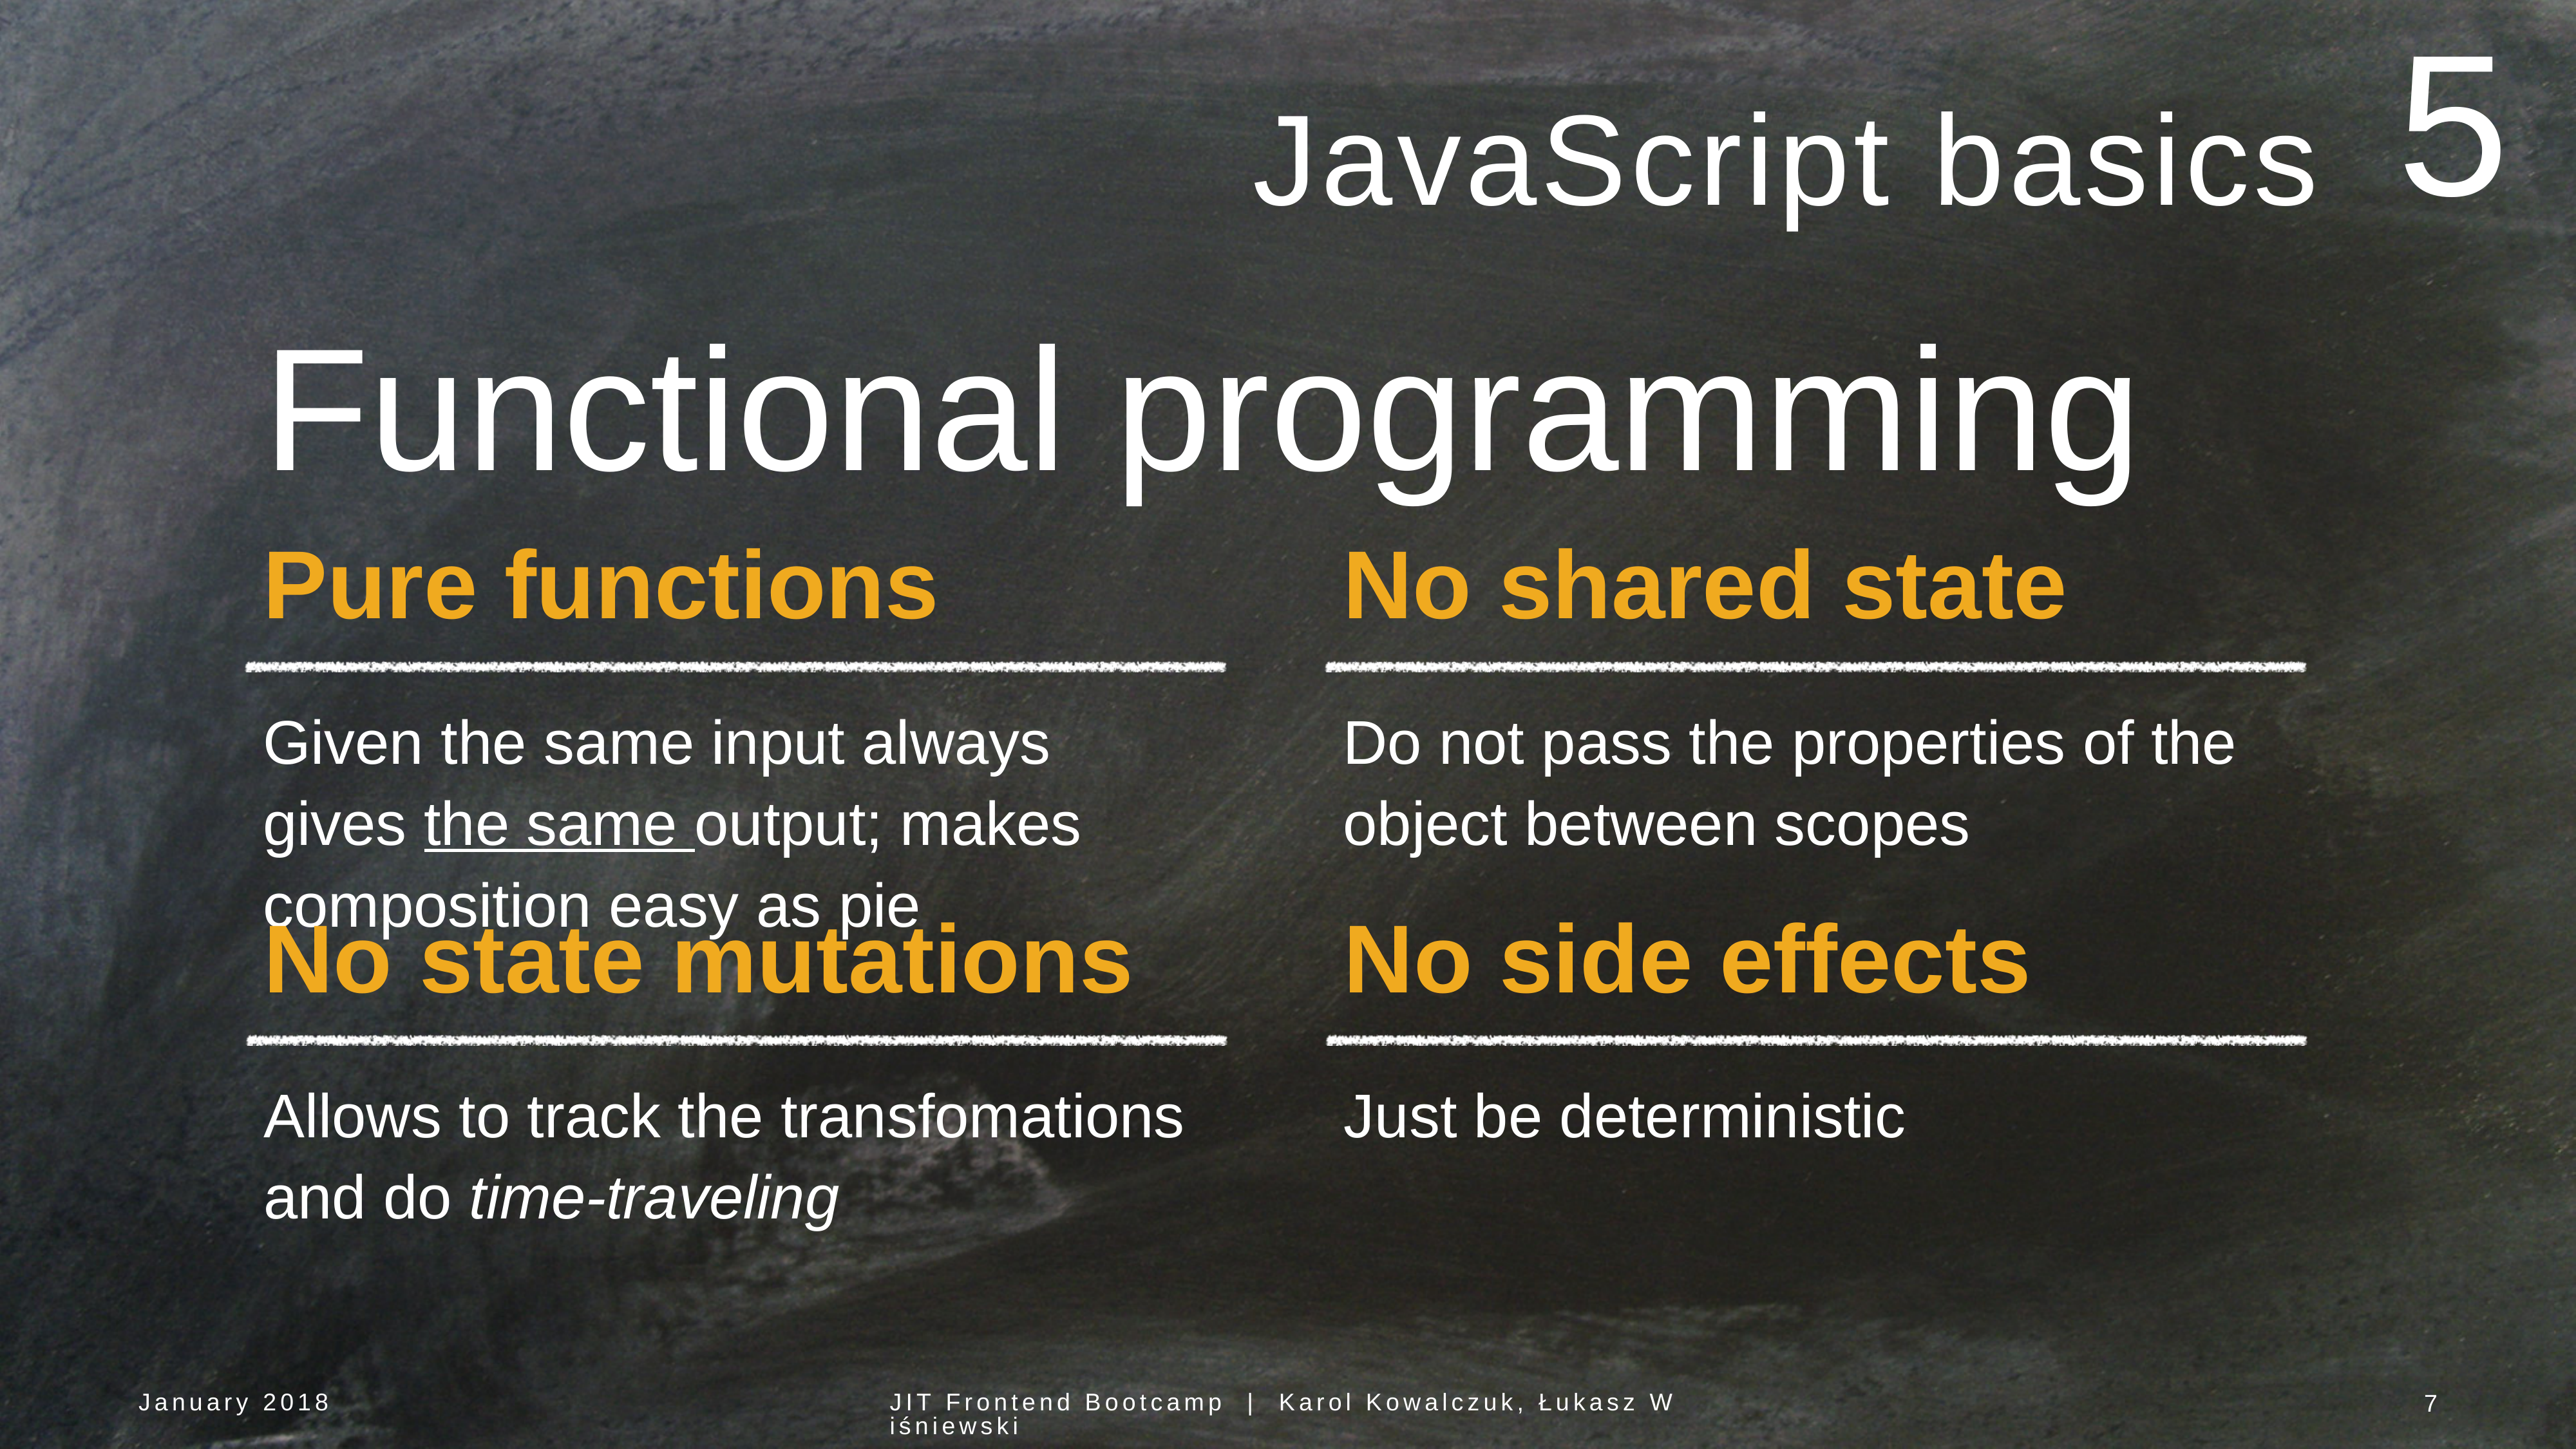

5
JavaScript basics
Functional programming
Pure functions
No shared state
Given the same input always gives the same output; makes composition easy as pie
Do not pass the properties of the object between scopes
No state mutations
No side effects
Allows to track the transfomations and do time-traveling
Just be deterministic
January 2018
JIT Frontend Bootcamp  |  Karol Kowalczuk, Łukasz Wiśniewski
7